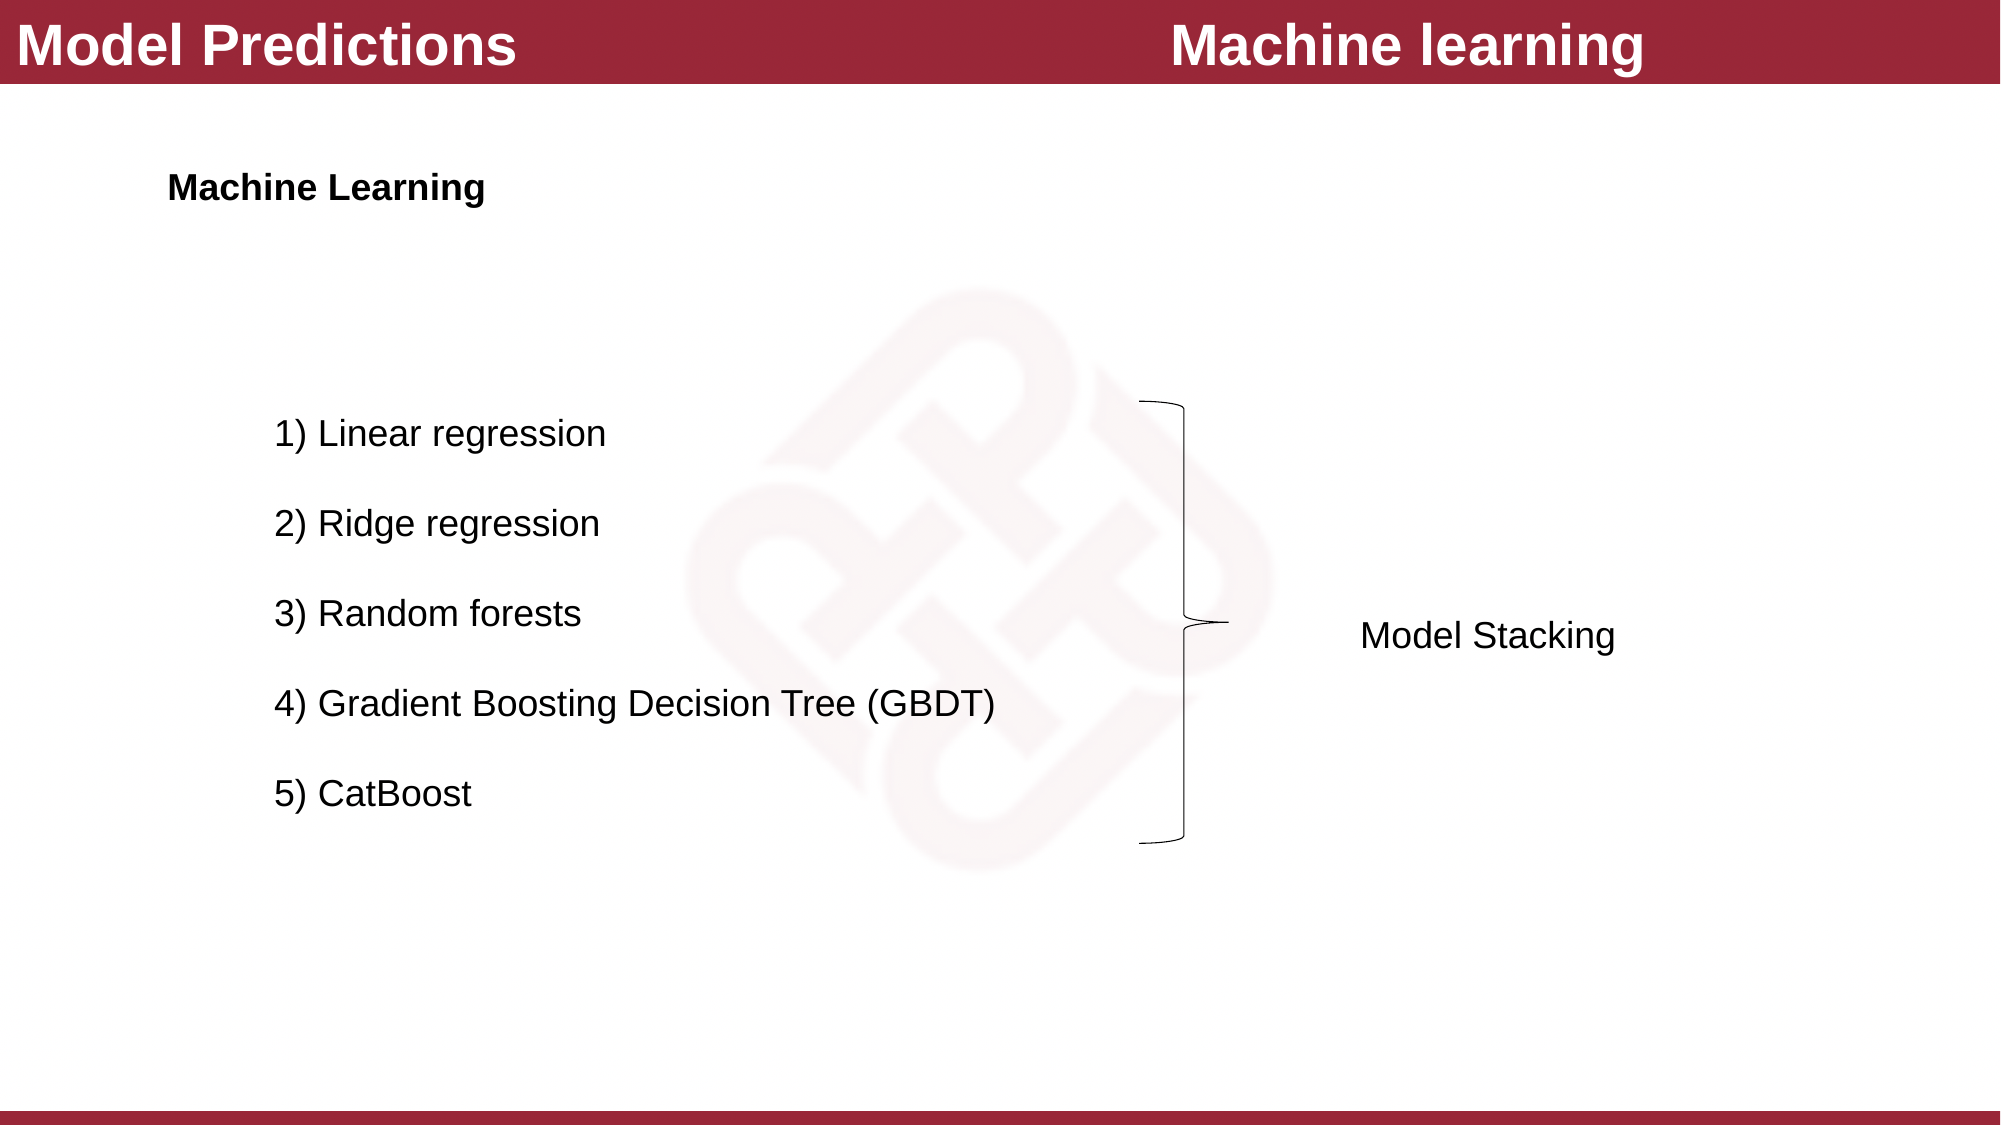

Model Predictions
	Machine learning

Machine Learning
1) Linear regression

2) Ridge regression

3) Random forests

4) Gradient Boosting Decision Tree (GBDT)

5) CatBoost

Model Stacking